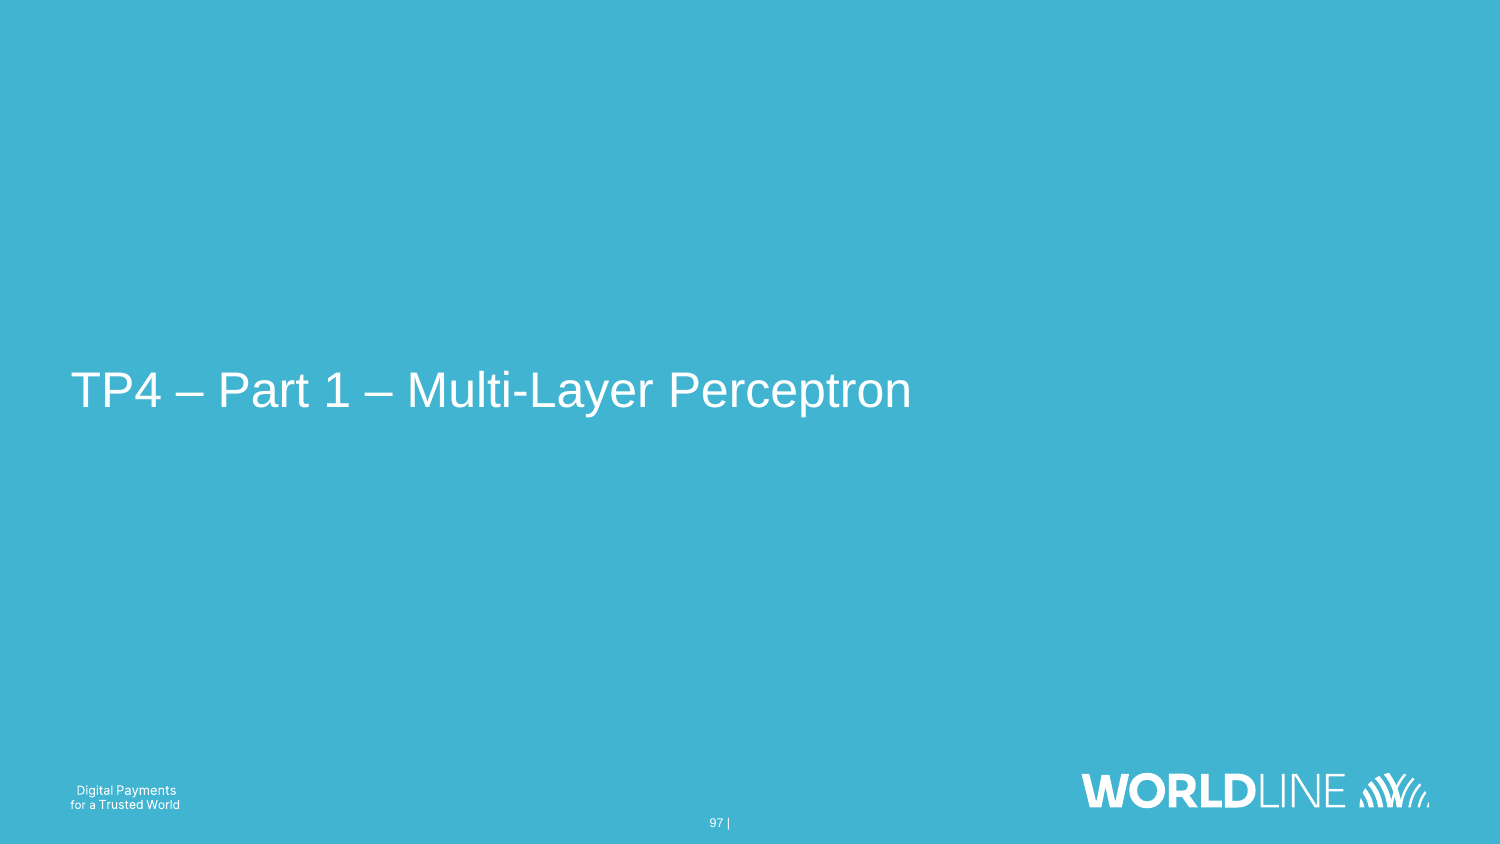

# TP4 – Part 1 – Multi-Layer Perceptron
97